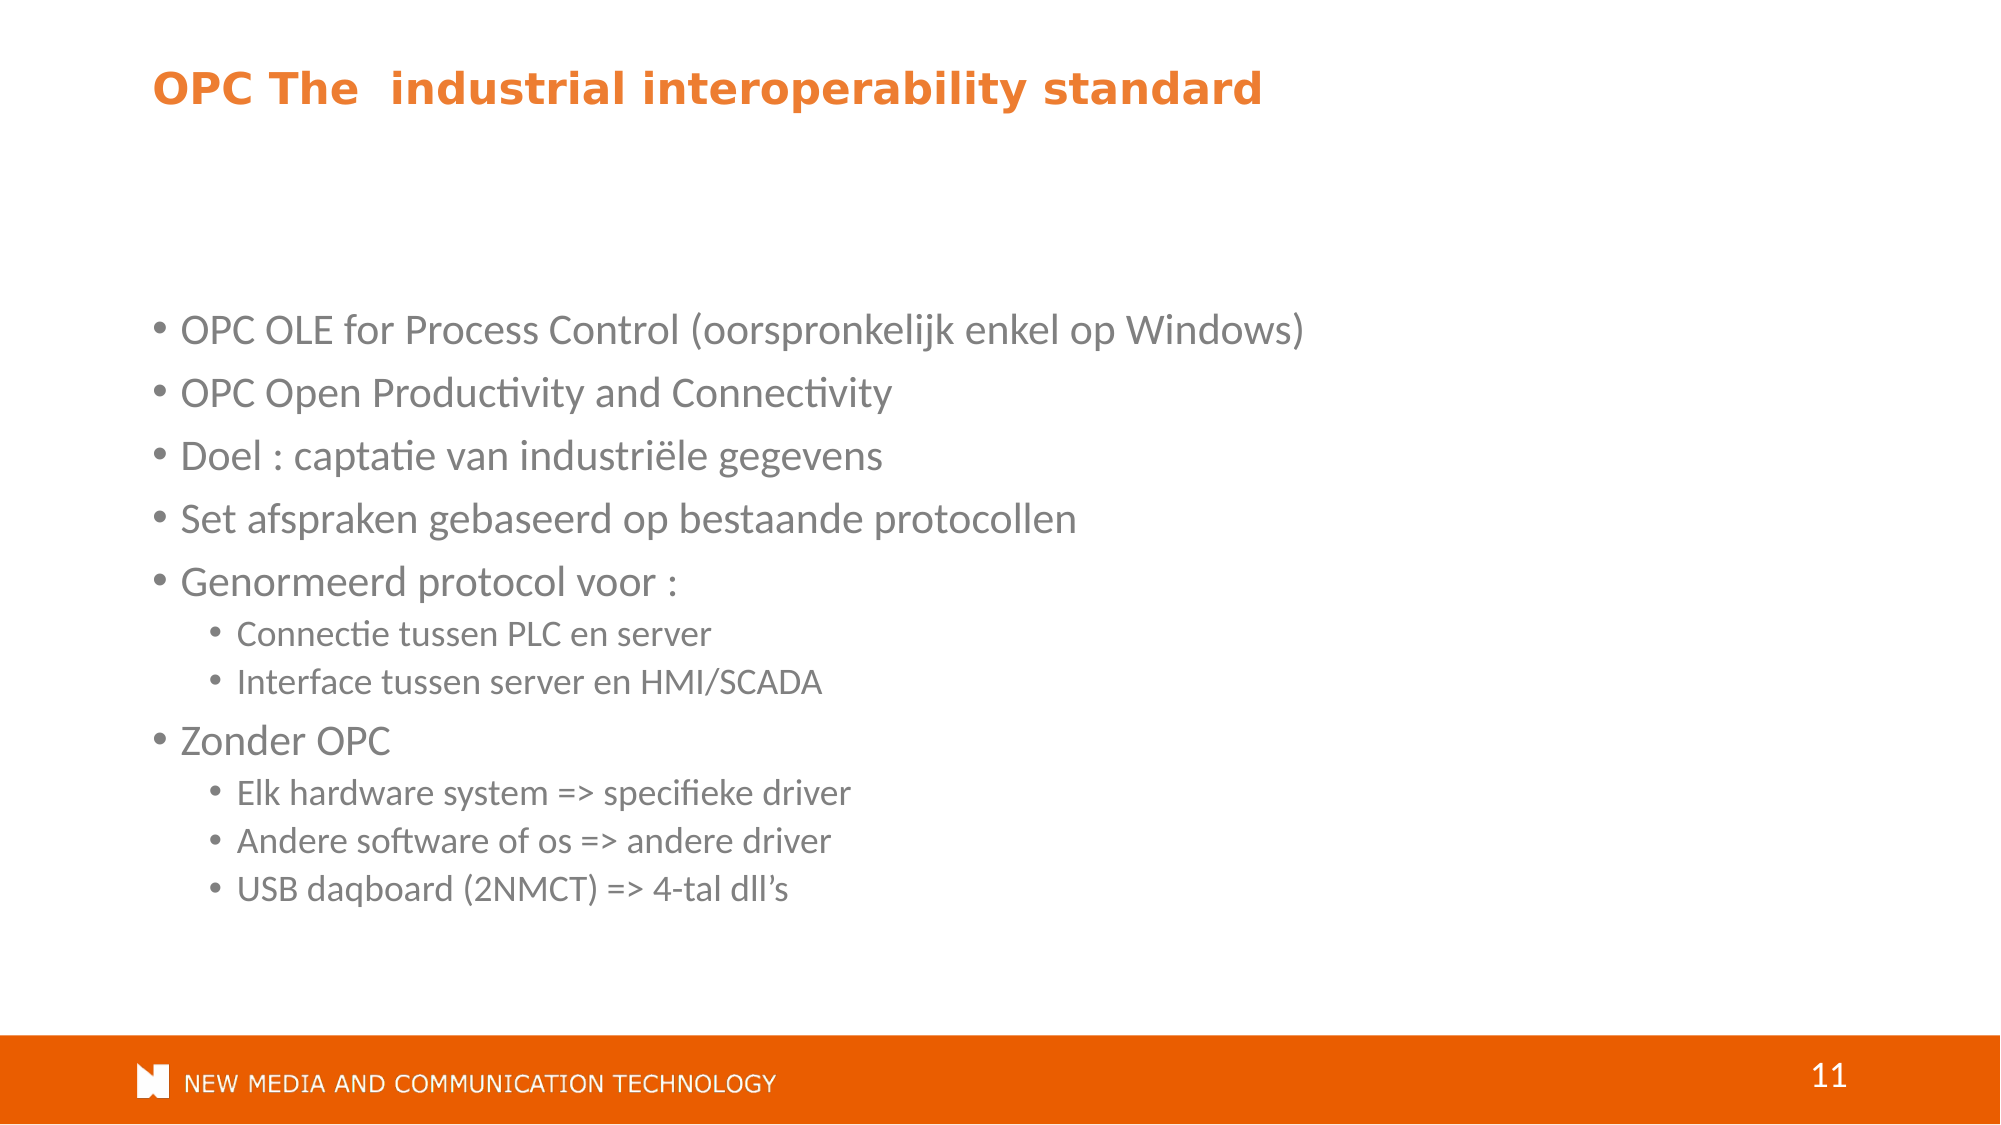

# OPC The  industrial interoperability standard
OPC OLE for Process Control (oorspronkelijk enkel op Windows)
OPC Open Productivity and Connectivity
Doel : captatie van industriële gegevens
Set afspraken gebaseerd op bestaande protocollen
Genormeerd protocol voor :
Connectie tussen PLC en server
Interface tussen server en HMI/SCADA
Zonder OPC
Elk hardware system => specifieke driver
Andere software of os => andere driver
USB daqboard (2NMCT) => 4-tal dll’s

11